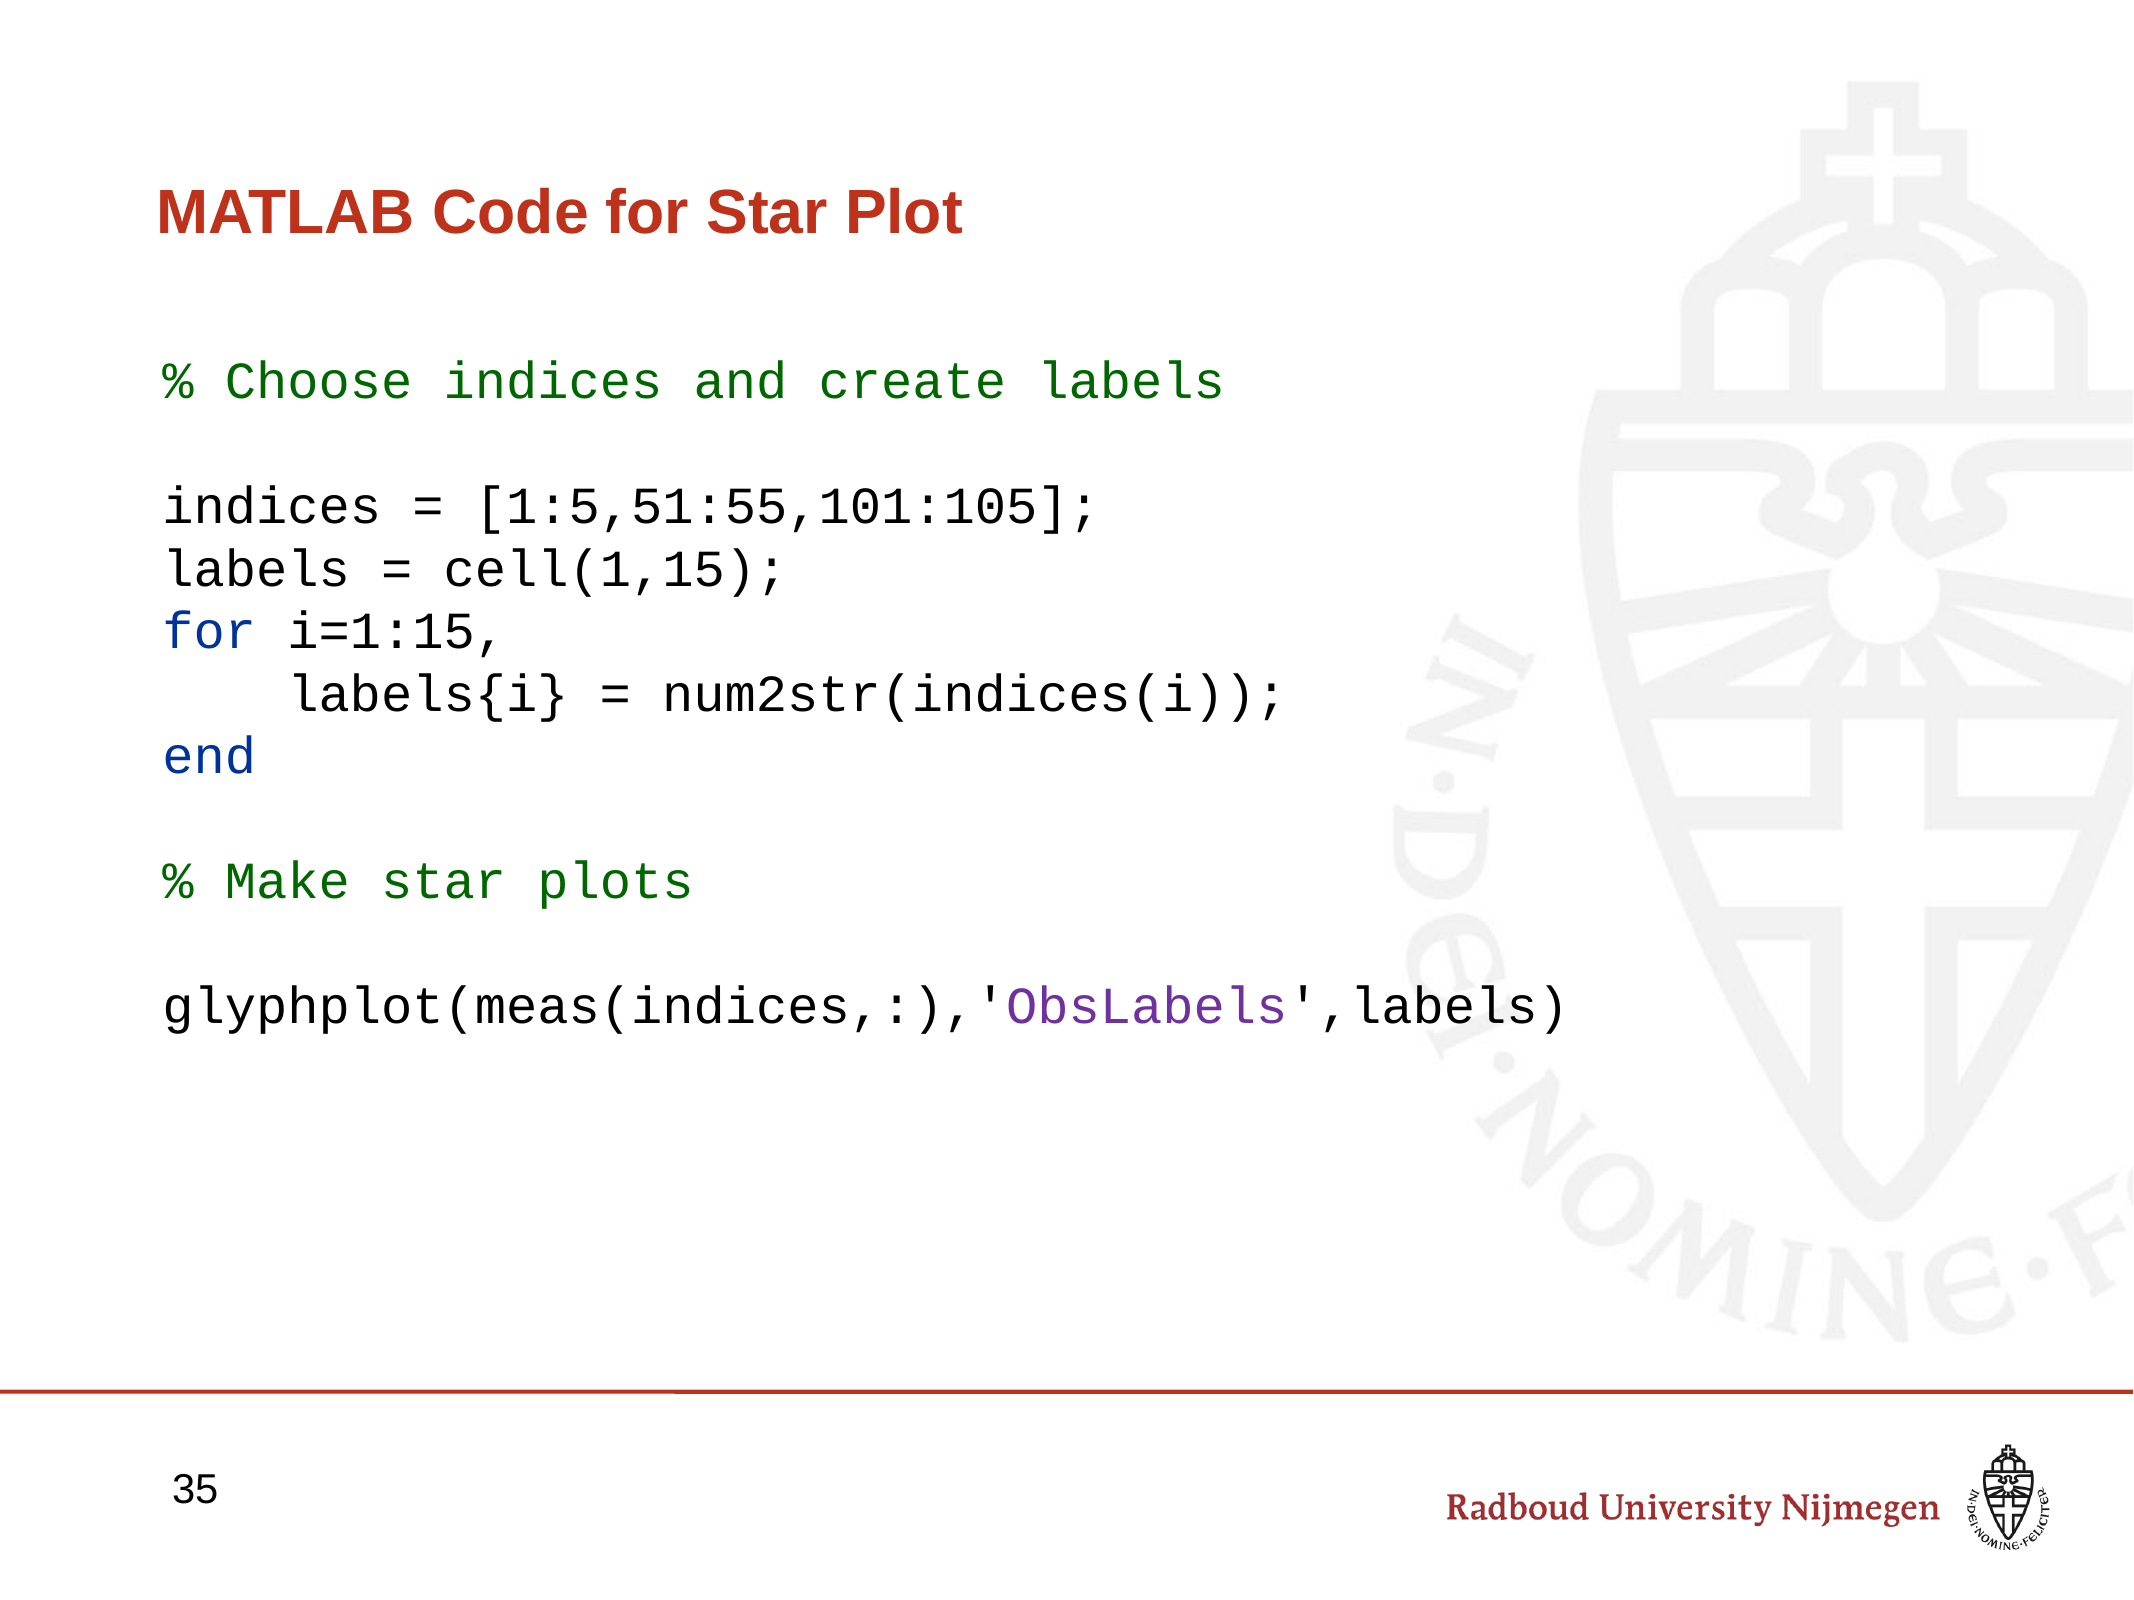

# MATLAB Code for Star Plot
% Choose indices and create labels

indices = [1:5,51:55,101:105];
labels = cell(1,15);
for i=1:15,
    labels{i} = num2str(indices(i));
end

% Make star plots

glyphplot(meas(indices,:),'ObsLabels',labels)
35